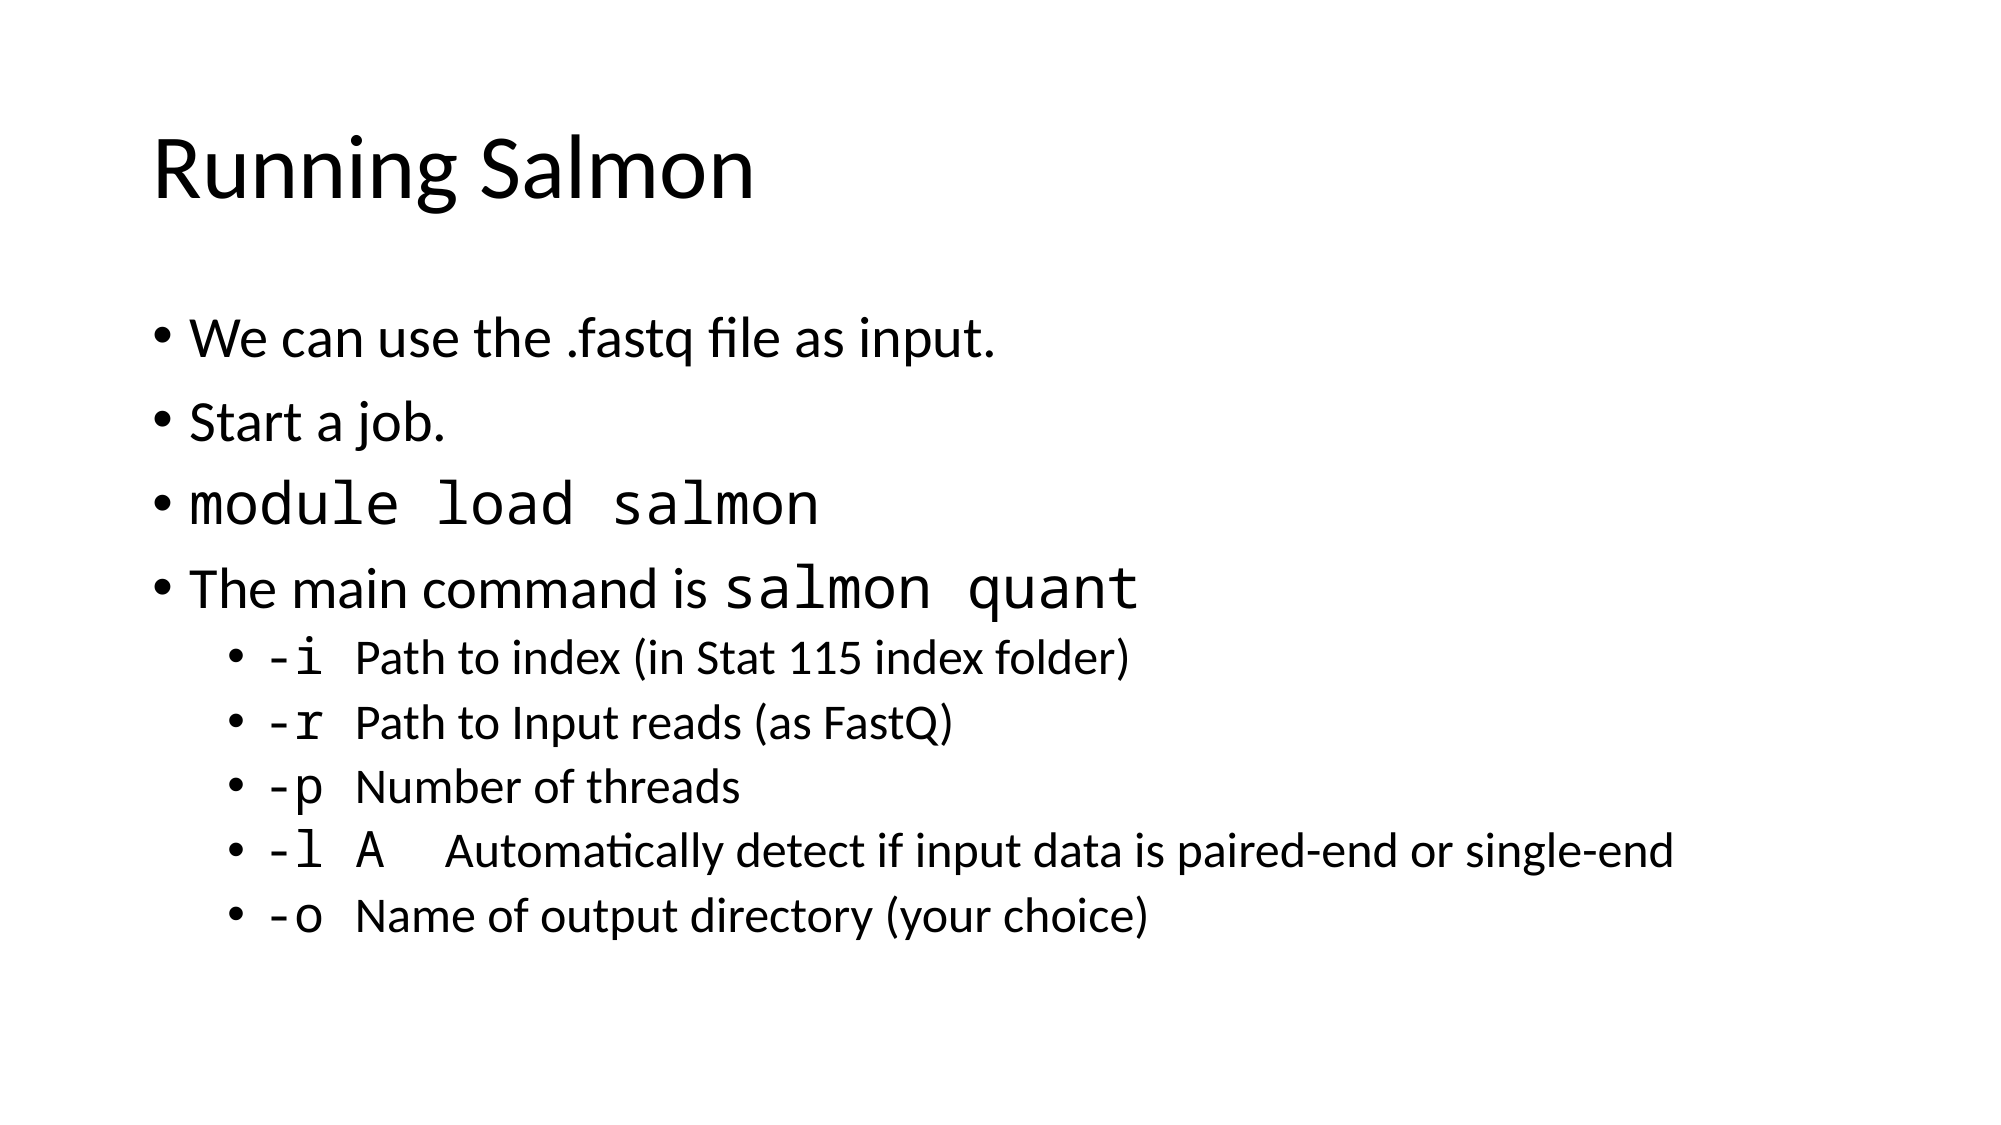

# Running Salmon
We can use the .fastq file as input.
Start a job.
module load salmon
The main command is salmon quant
-i Path to index (in Stat 115 index folder)
-r Path to Input reads (as FastQ)
-p Number of threads
-l A  Automatically detect if input data is paired-end or single-end
-o Name of output directory (your choice)